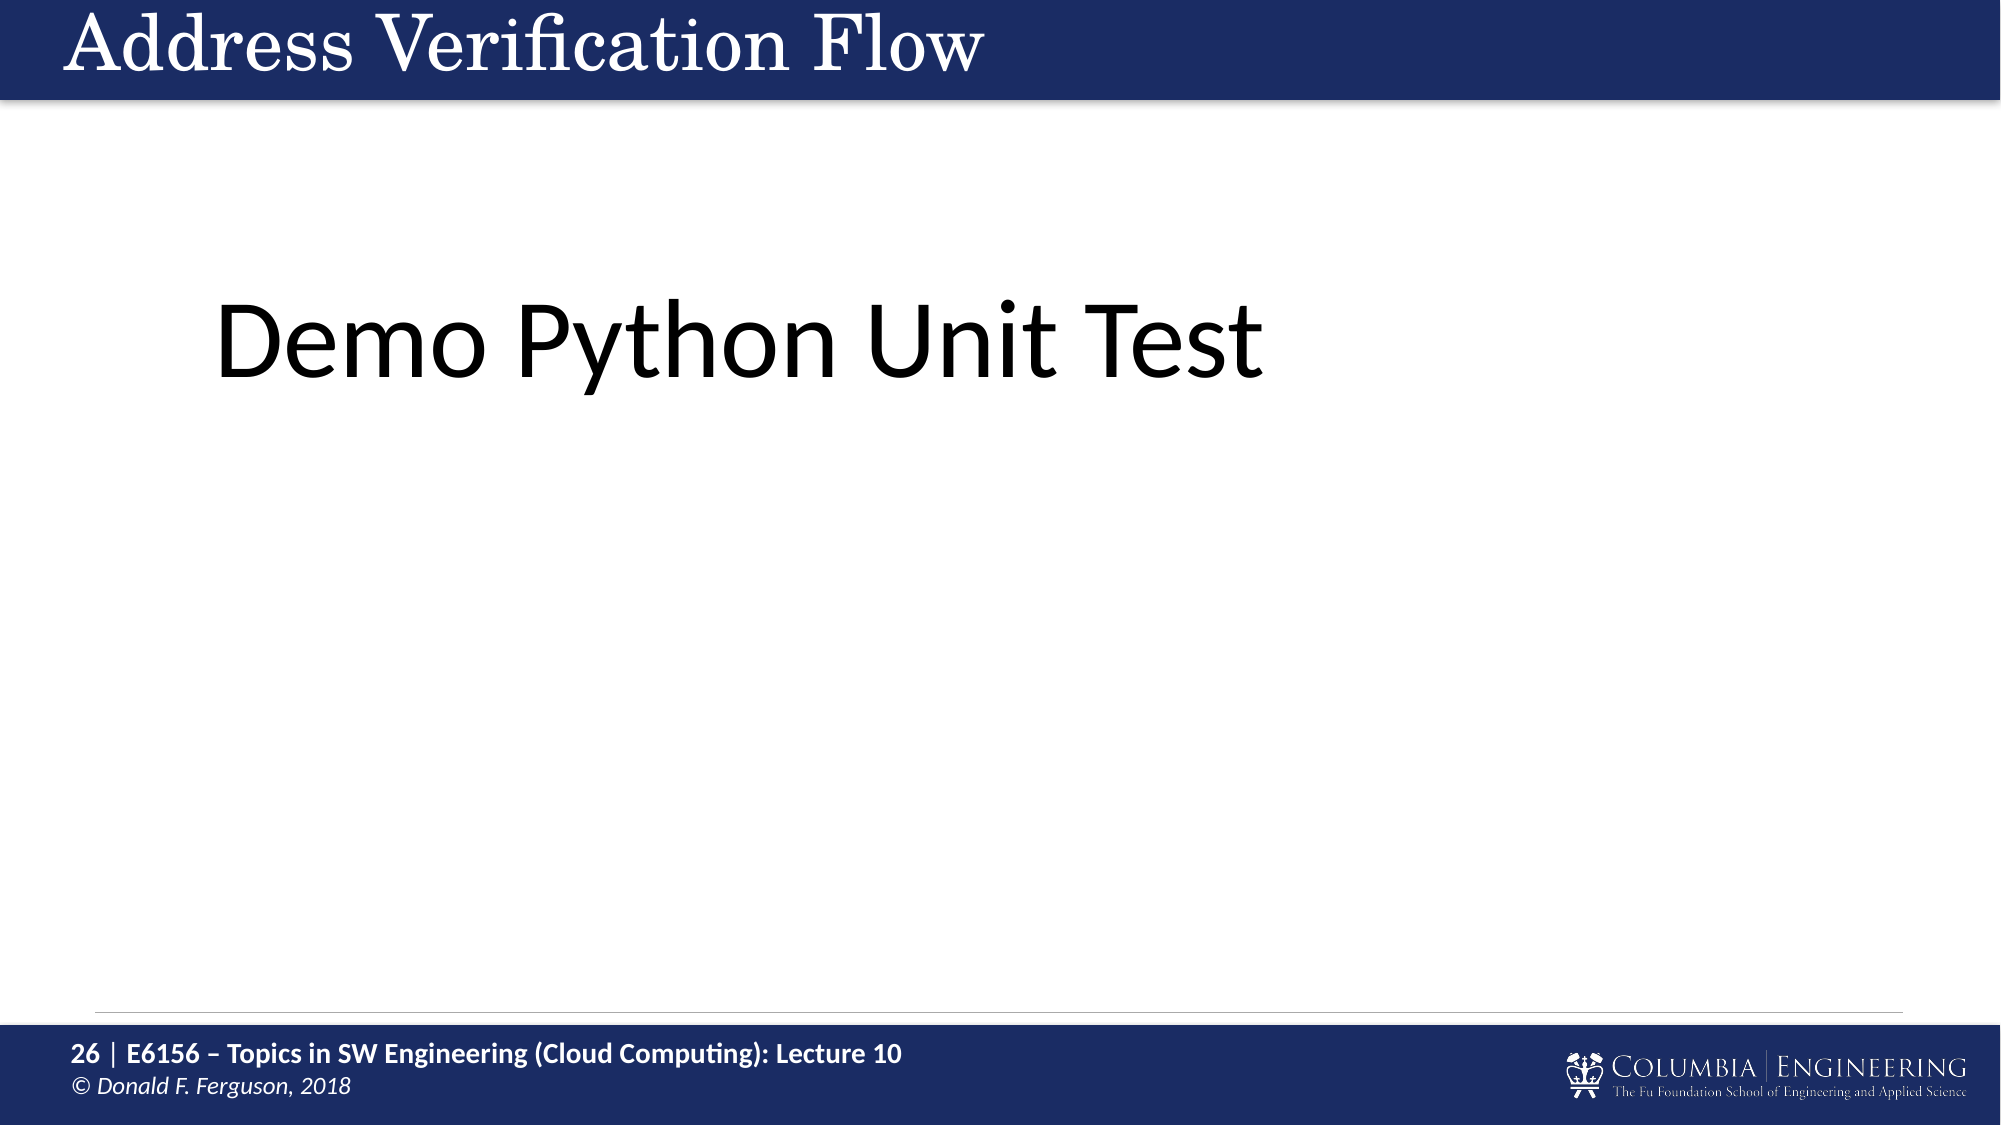

# Address Verification Flow
Demo Python Unit Test